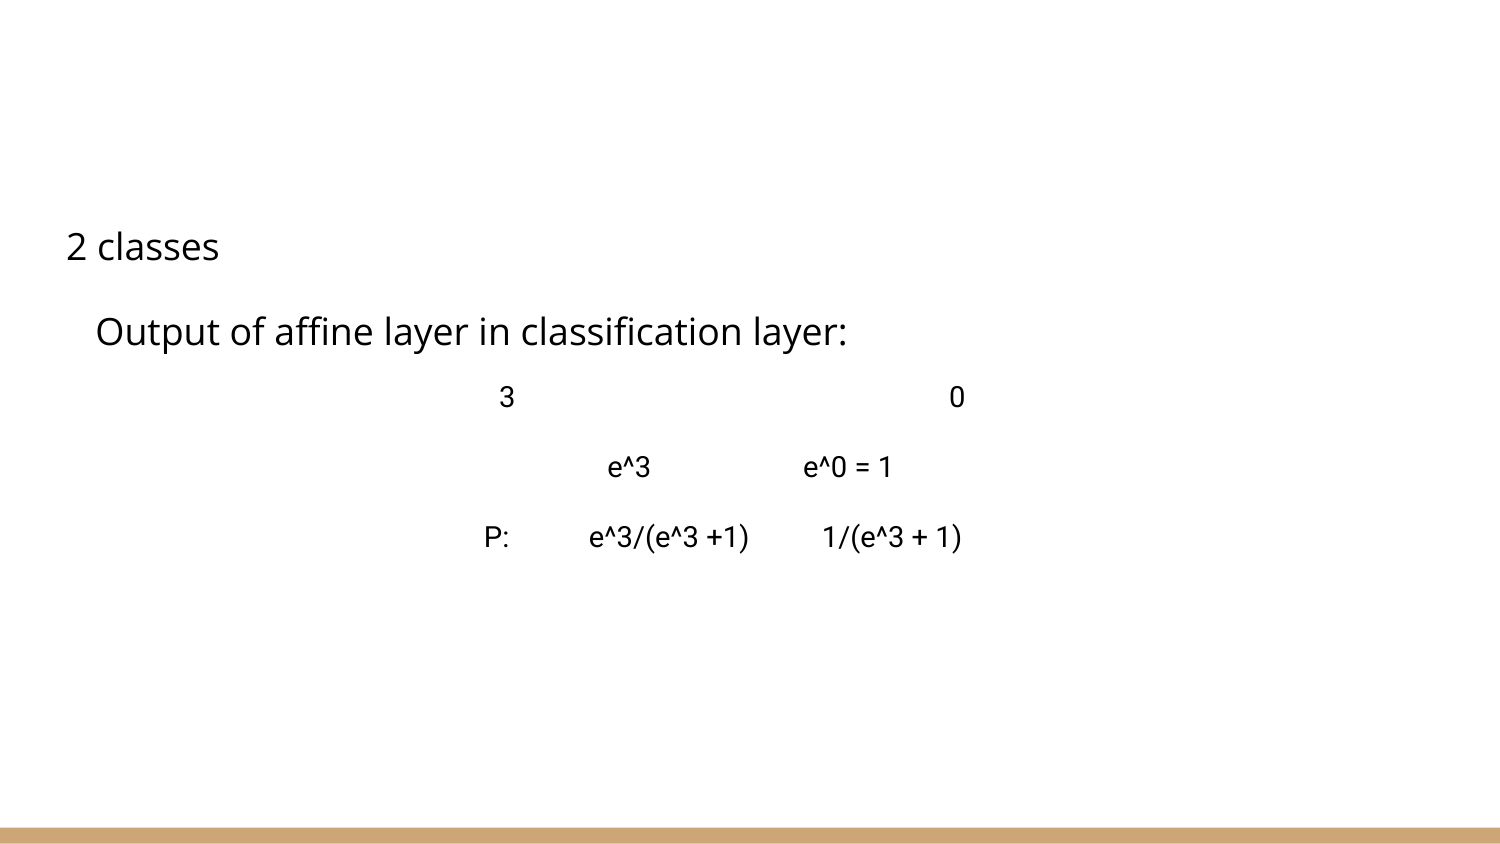

#
2 classes
   Output of affine layer in classification layer:
3			0

                 e^3                     e^0 = 1

P:           e^3/(e^3 +1)          1/(e^3 + 1)